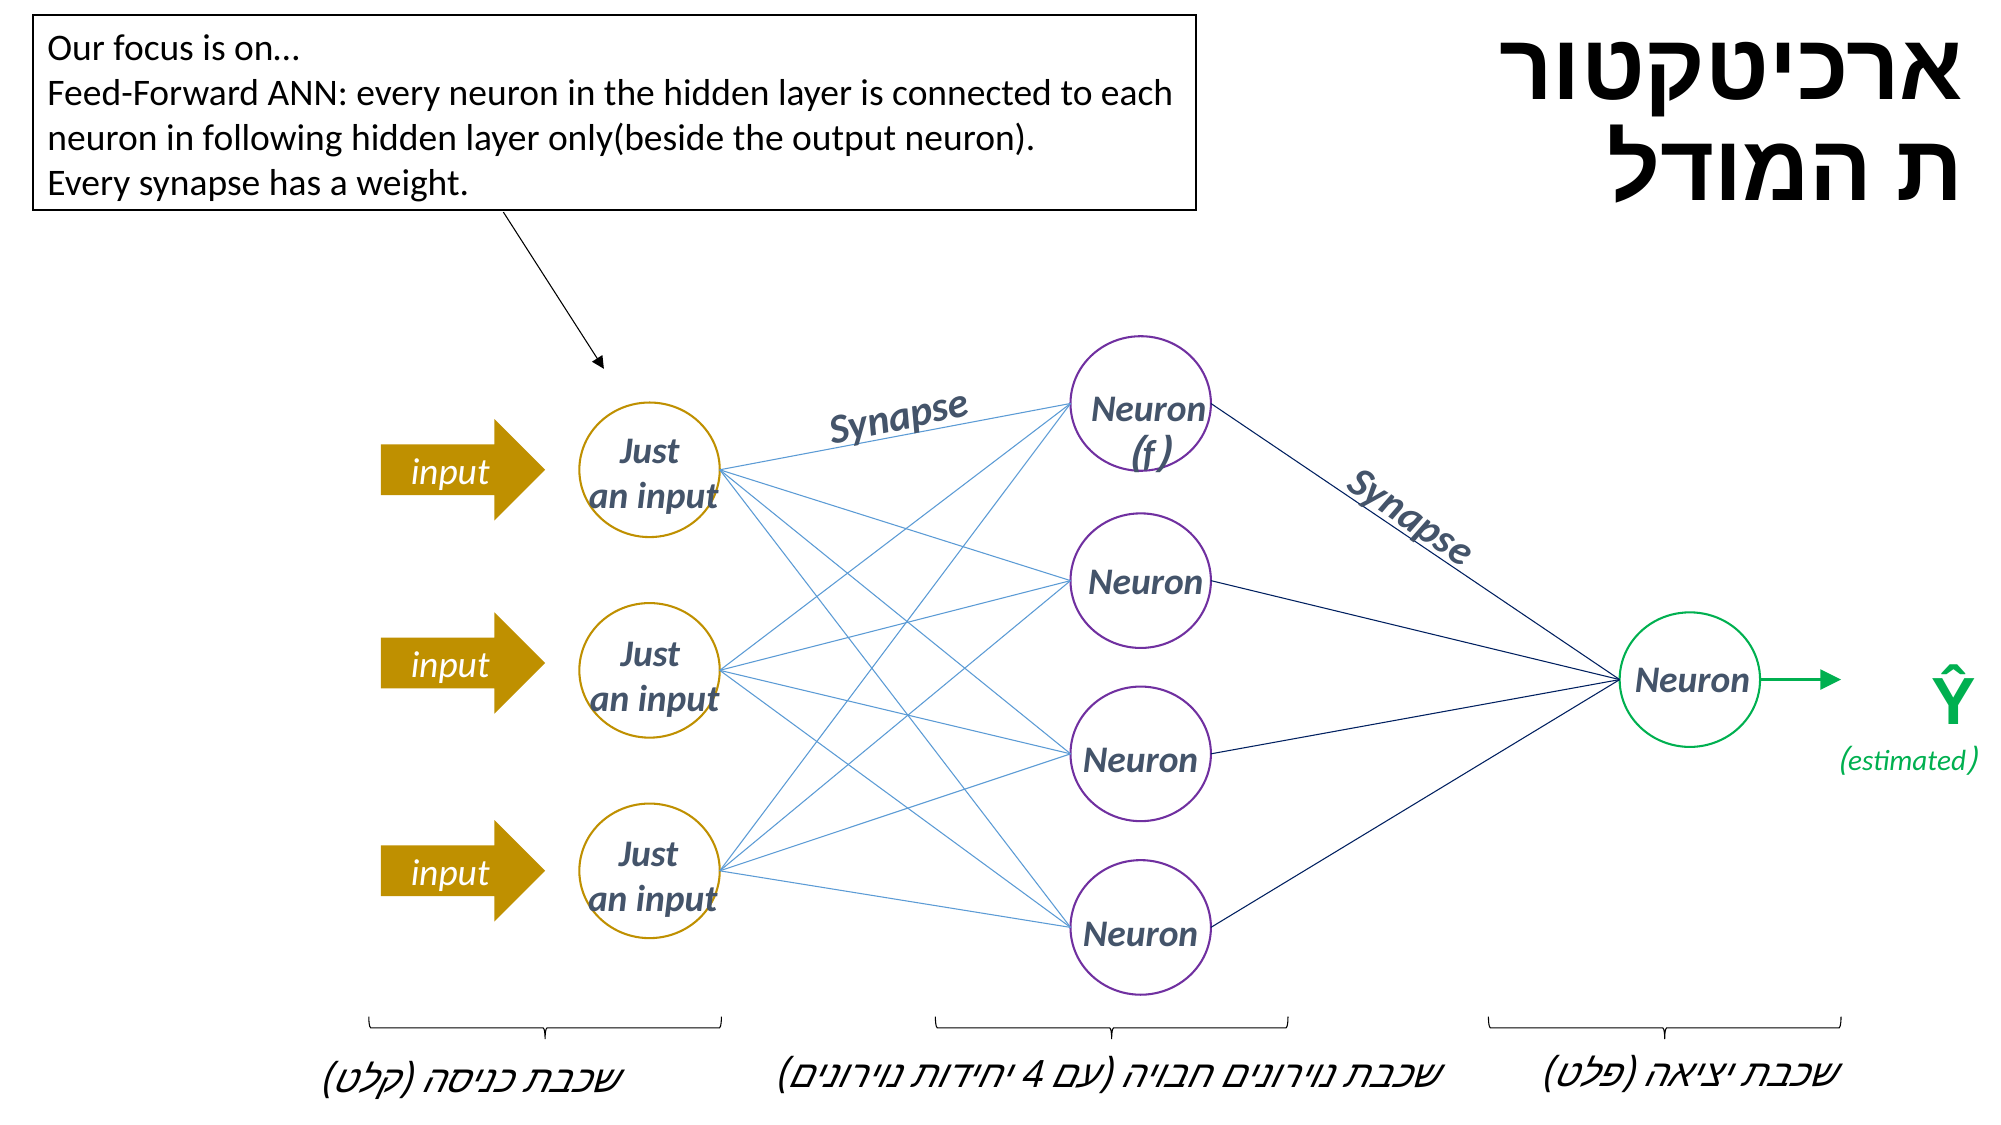

מבנה סיסטמטי
ארכיטקטורת המודל
Our focus is on…
Feed-Forward ANN: every neuron in the hidden layer is connected to each neuron in following hidden layer only(beside the output neuron).
Every synapse has a weight.

Neuron
(f)
Just
 an input
Neuron
Just
 an input
Neuron
Neuron
Just
 an input
Neuron
Synapse
Synapse

input

input

Ŷ
(estimated)

input

שכבת יציאה (פלט)
 שכבת נוירונים חבויה (עם 4 יחידות נוירונים)
שכבת כניסה (קלט)